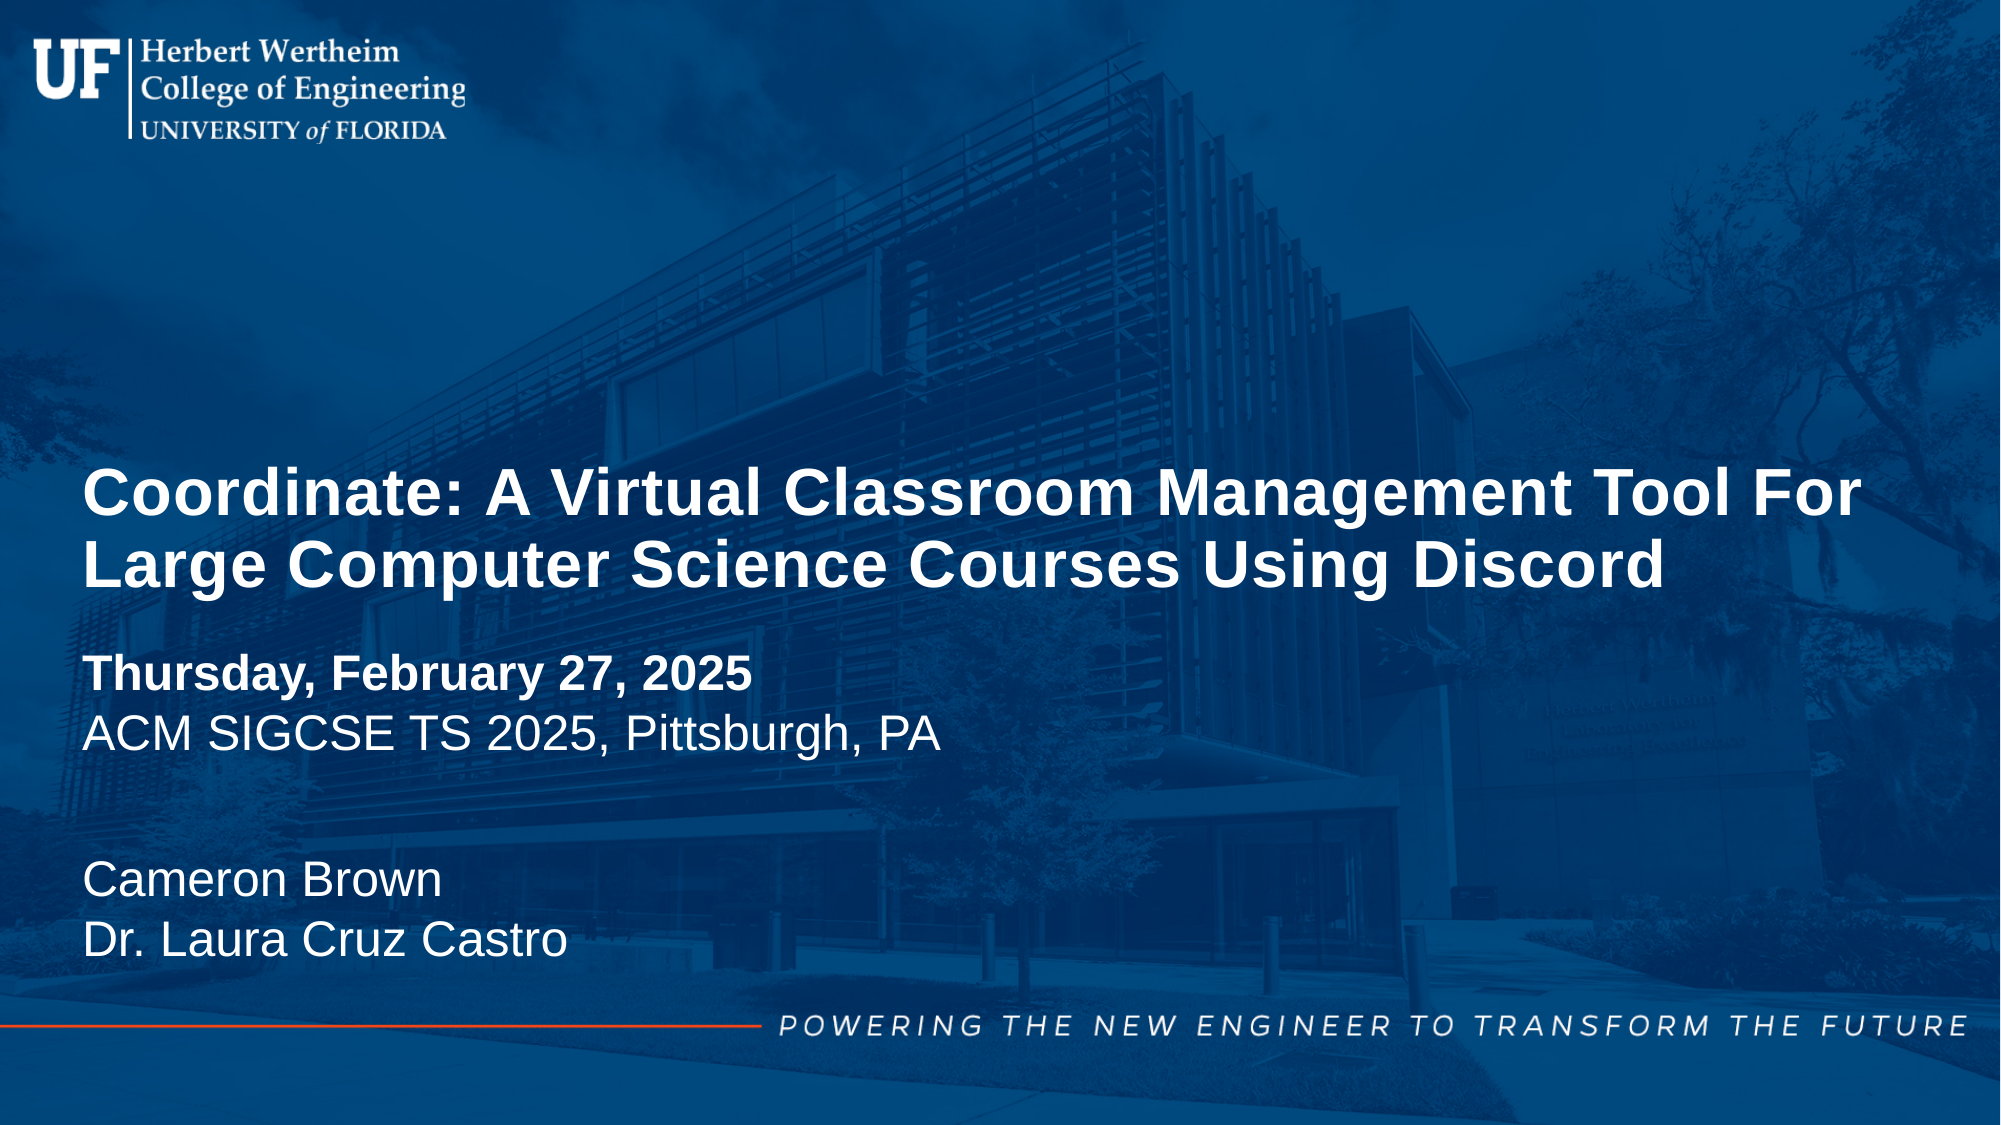

# Coordinate: A Virtual Classroom Management Tool For Large Computer Science Courses Using Discord
Thursday, February 27, 2025
ACM SIGCSE TS 2025, Pittsburgh, PA

Cameron Brown
Dr. Laura Cruz Castro